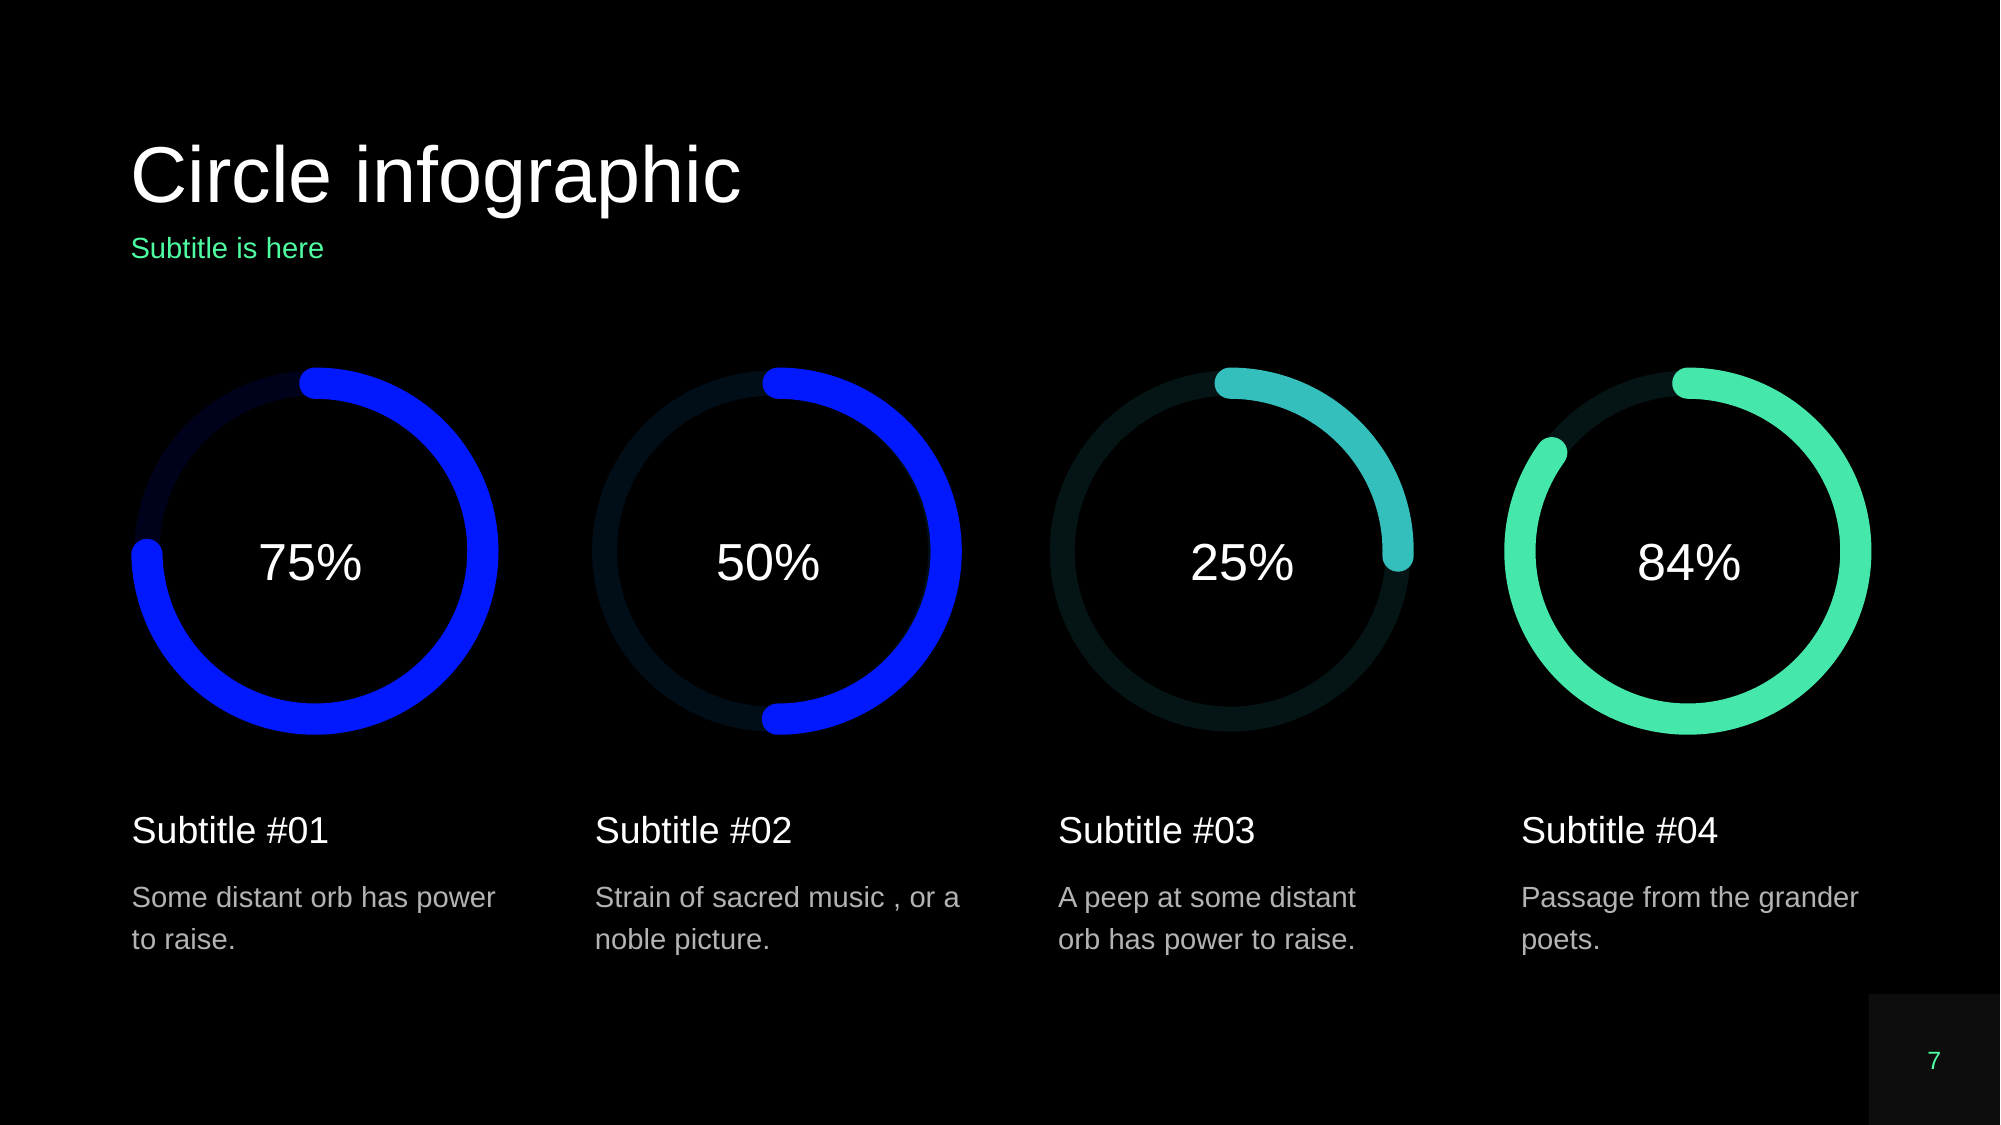

# Circle infographic
Subtitle is here

50%

75%

25%

84%
Subtitle #01
Some distant orb has power to raise.
Subtitle #02
Strain of sacred music , or a noble picture.
Subtitle #03
A peep at some distant
orb has power to raise.
Subtitle #04
Passage from the grander poets.
7